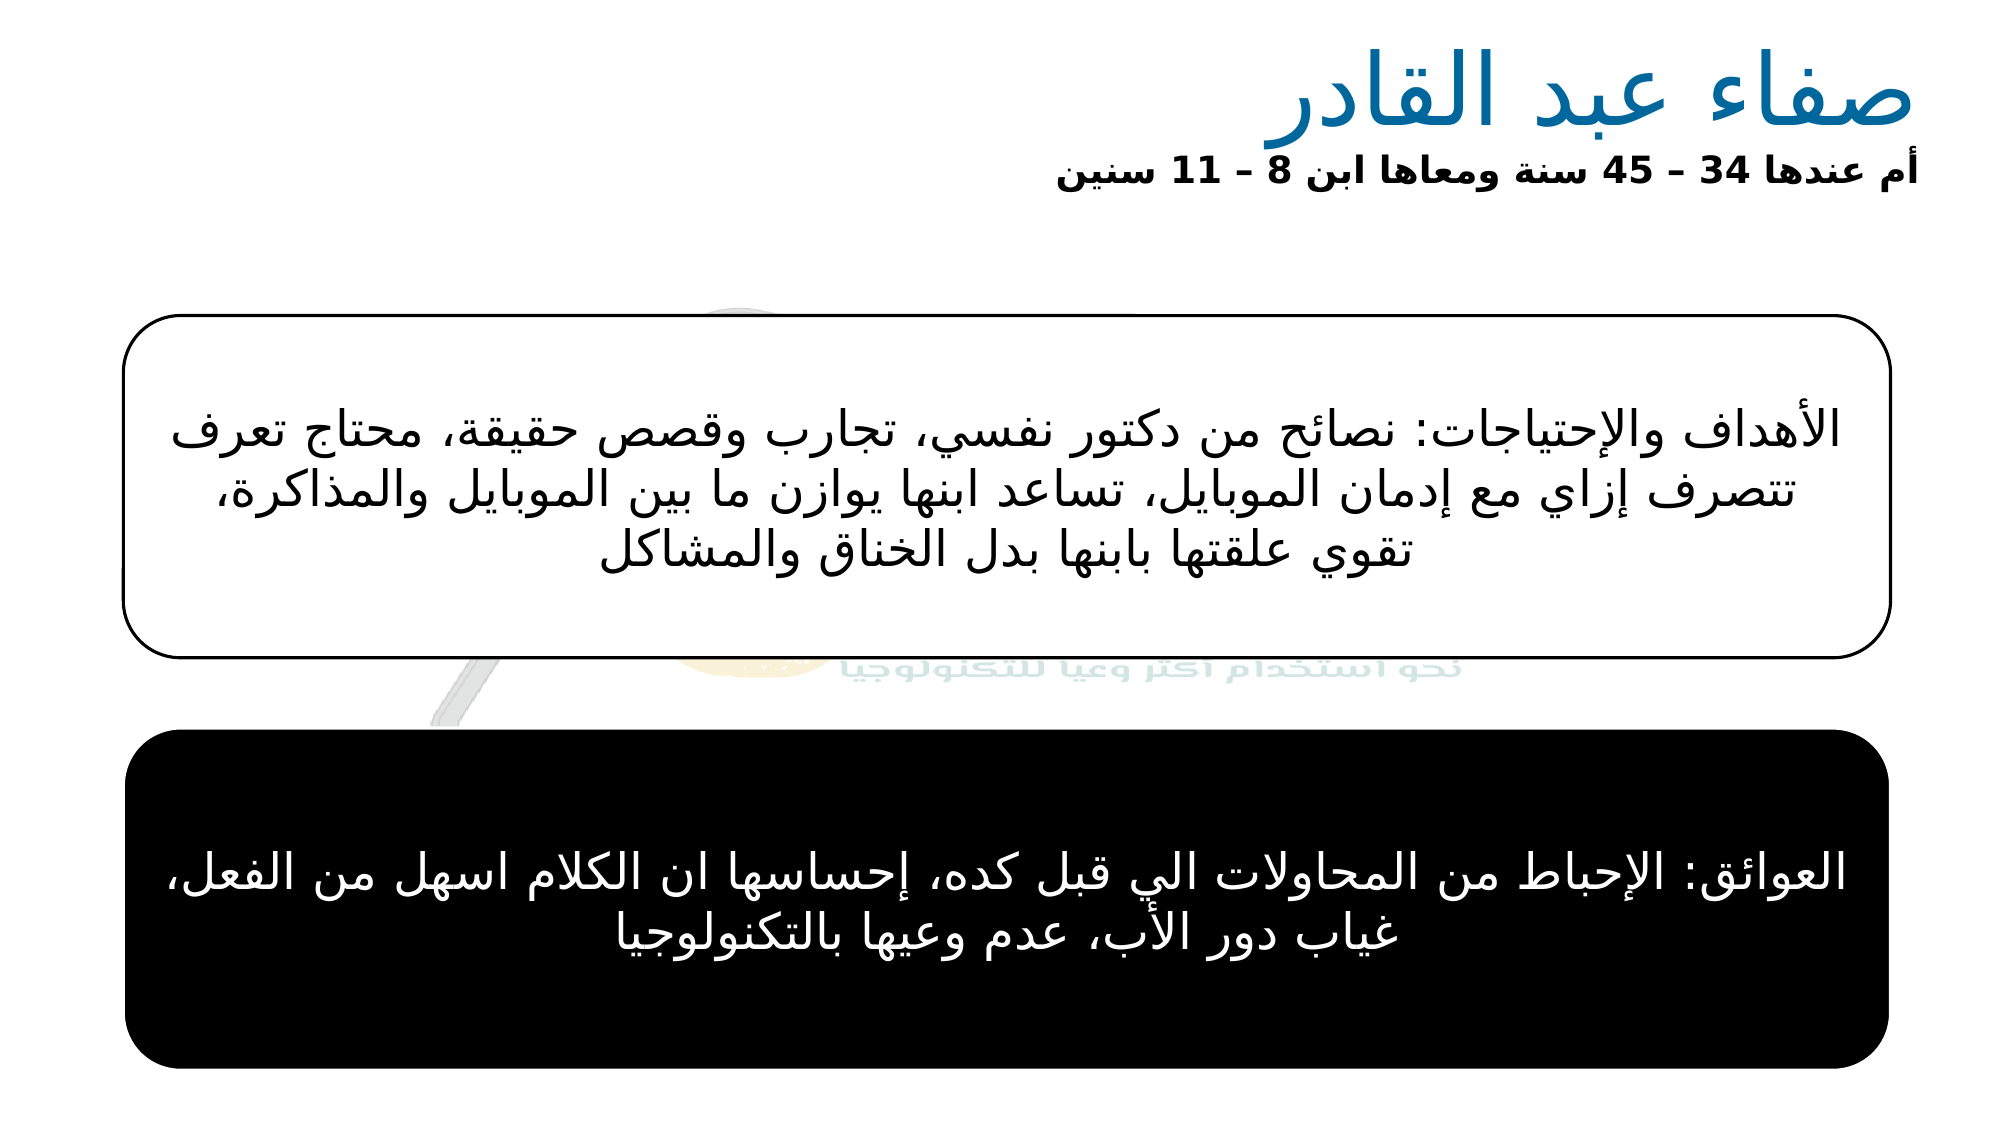

صفاء عبد القادر
أم عندها 34 – 45 سنة ومعاها ابن 8 – 11 سنين
الأهداف والإحتياجات: نصائح من دكتور نفسي، تجارب وقصص حقيقة، محتاج تعرف تتصرف إزاي مع إدمان الموبايل، تساعد ابنها يوازن ما بين الموبايل والمذاكرة، تقوي علقتها بابنها بدل الخناق والمشاكل
العوائق: الإحباط من المحاولات الي قبل كده، إحساسها ان الكلام اسهل من الفعل، غياب دور الأب، عدم وعيها بالتكنولوجيا